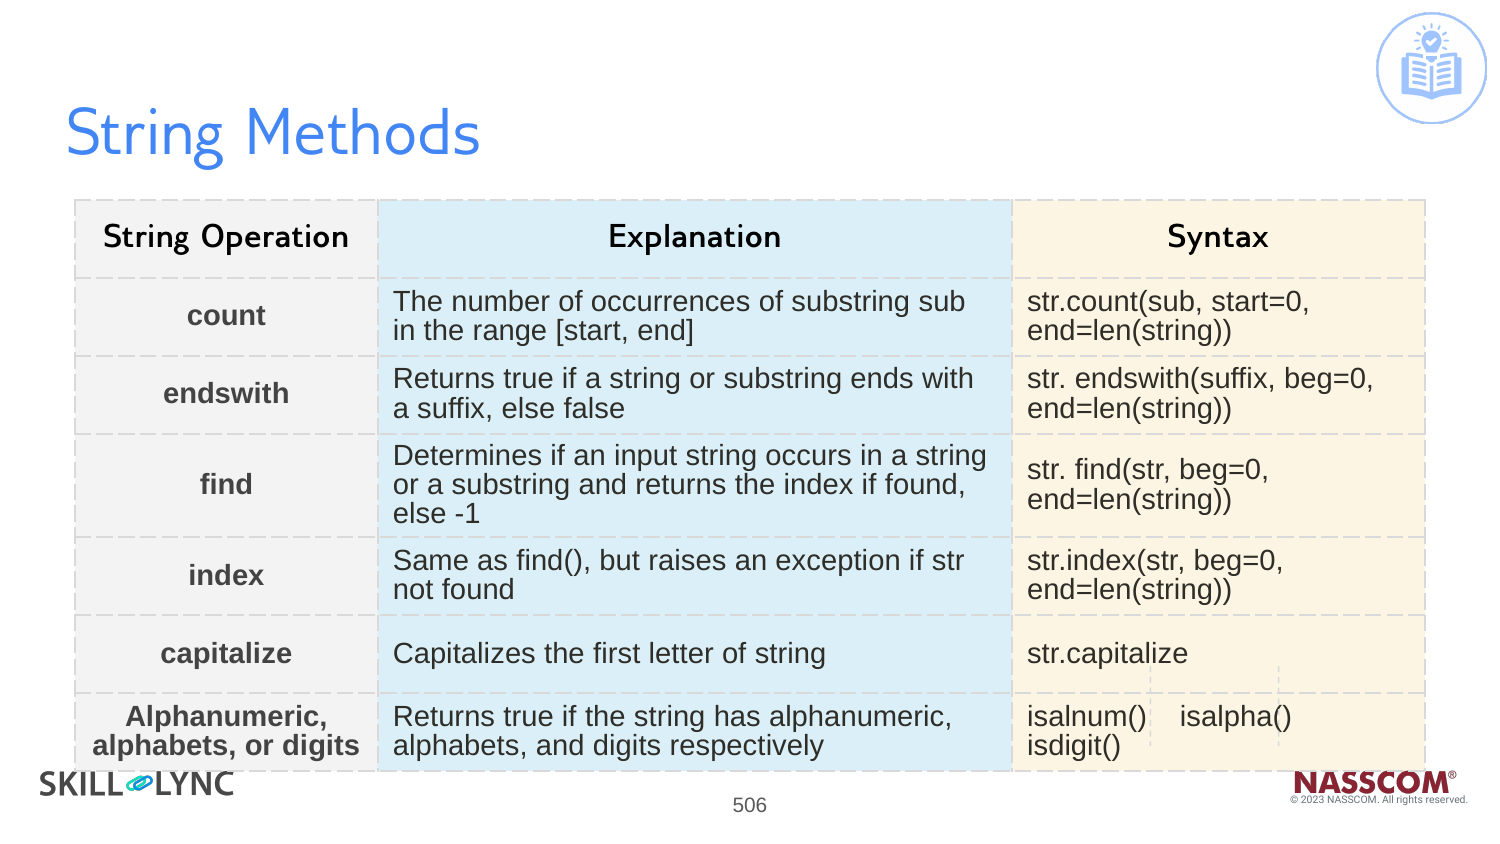

# String Methods
| String Operation | Explanation | Syntax |
| --- | --- | --- |
| count | The number of occurrences of substring sub in the range [start, end] | str.count(sub, start=0, end=len(string)) |
| endswith | Returns true if a string or substring ends with a suffix, else false | str. endswith(suffix, beg=0, end=len(string)) |
| find | Determines if an input string occurs in a string or a substring and returns the index if found, else -1 | str. find(str, beg=0, end=len(string)) |
| index | Same as find(), but raises an exception if str not found | str.index(str, beg=0, end=len(string)) |
| capitalize | Capitalizes the first letter of string | str.capitalize |
| Alphanumeric, alphabets, or digits | Returns true if the string has alphanumeric, alphabets, and digits respectively | isalnum() isalpha() isdigit() |
506